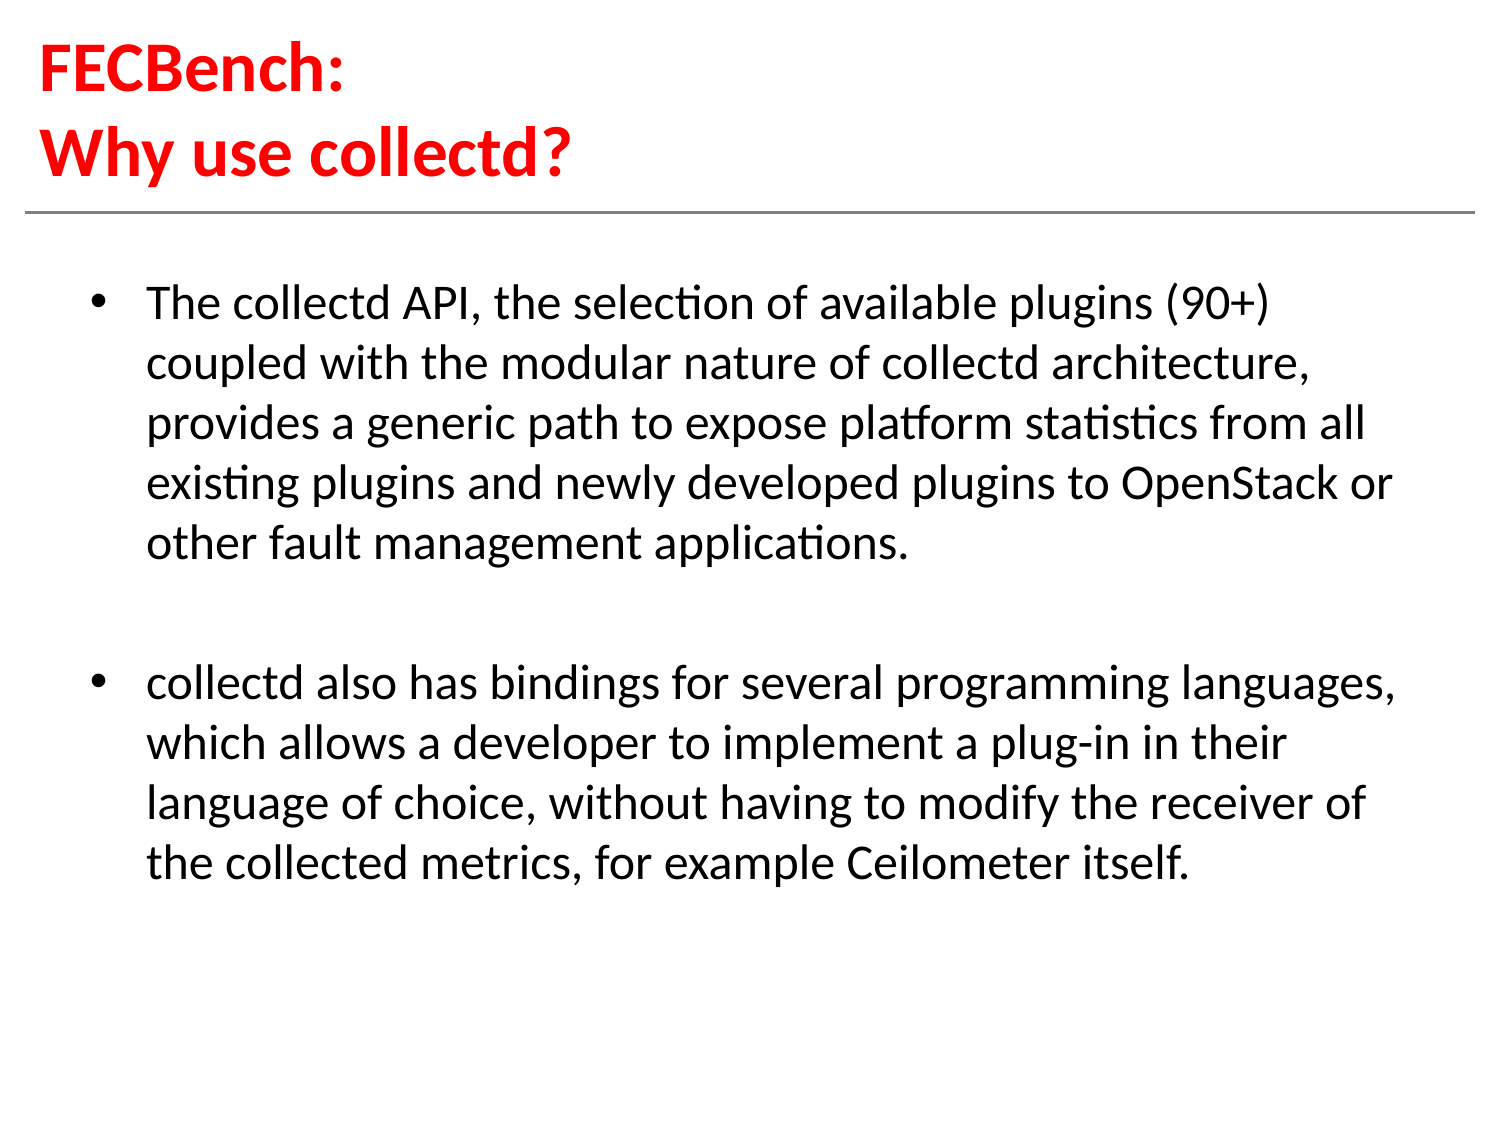

# FECBench: Why use collectd?
The collectd API, the selection of available plugins (90+) coupled with the modular nature of collectd architecture, provides a generic path to expose platform statistics from all existing plugins and newly developed plugins to OpenStack or other fault management applications.

collectd also has bindings for several programming languages, which allows a developer to implement a plug-in in their language of choice, without having to modify the receiver of the collected metrics, for example Ceilometer itself.